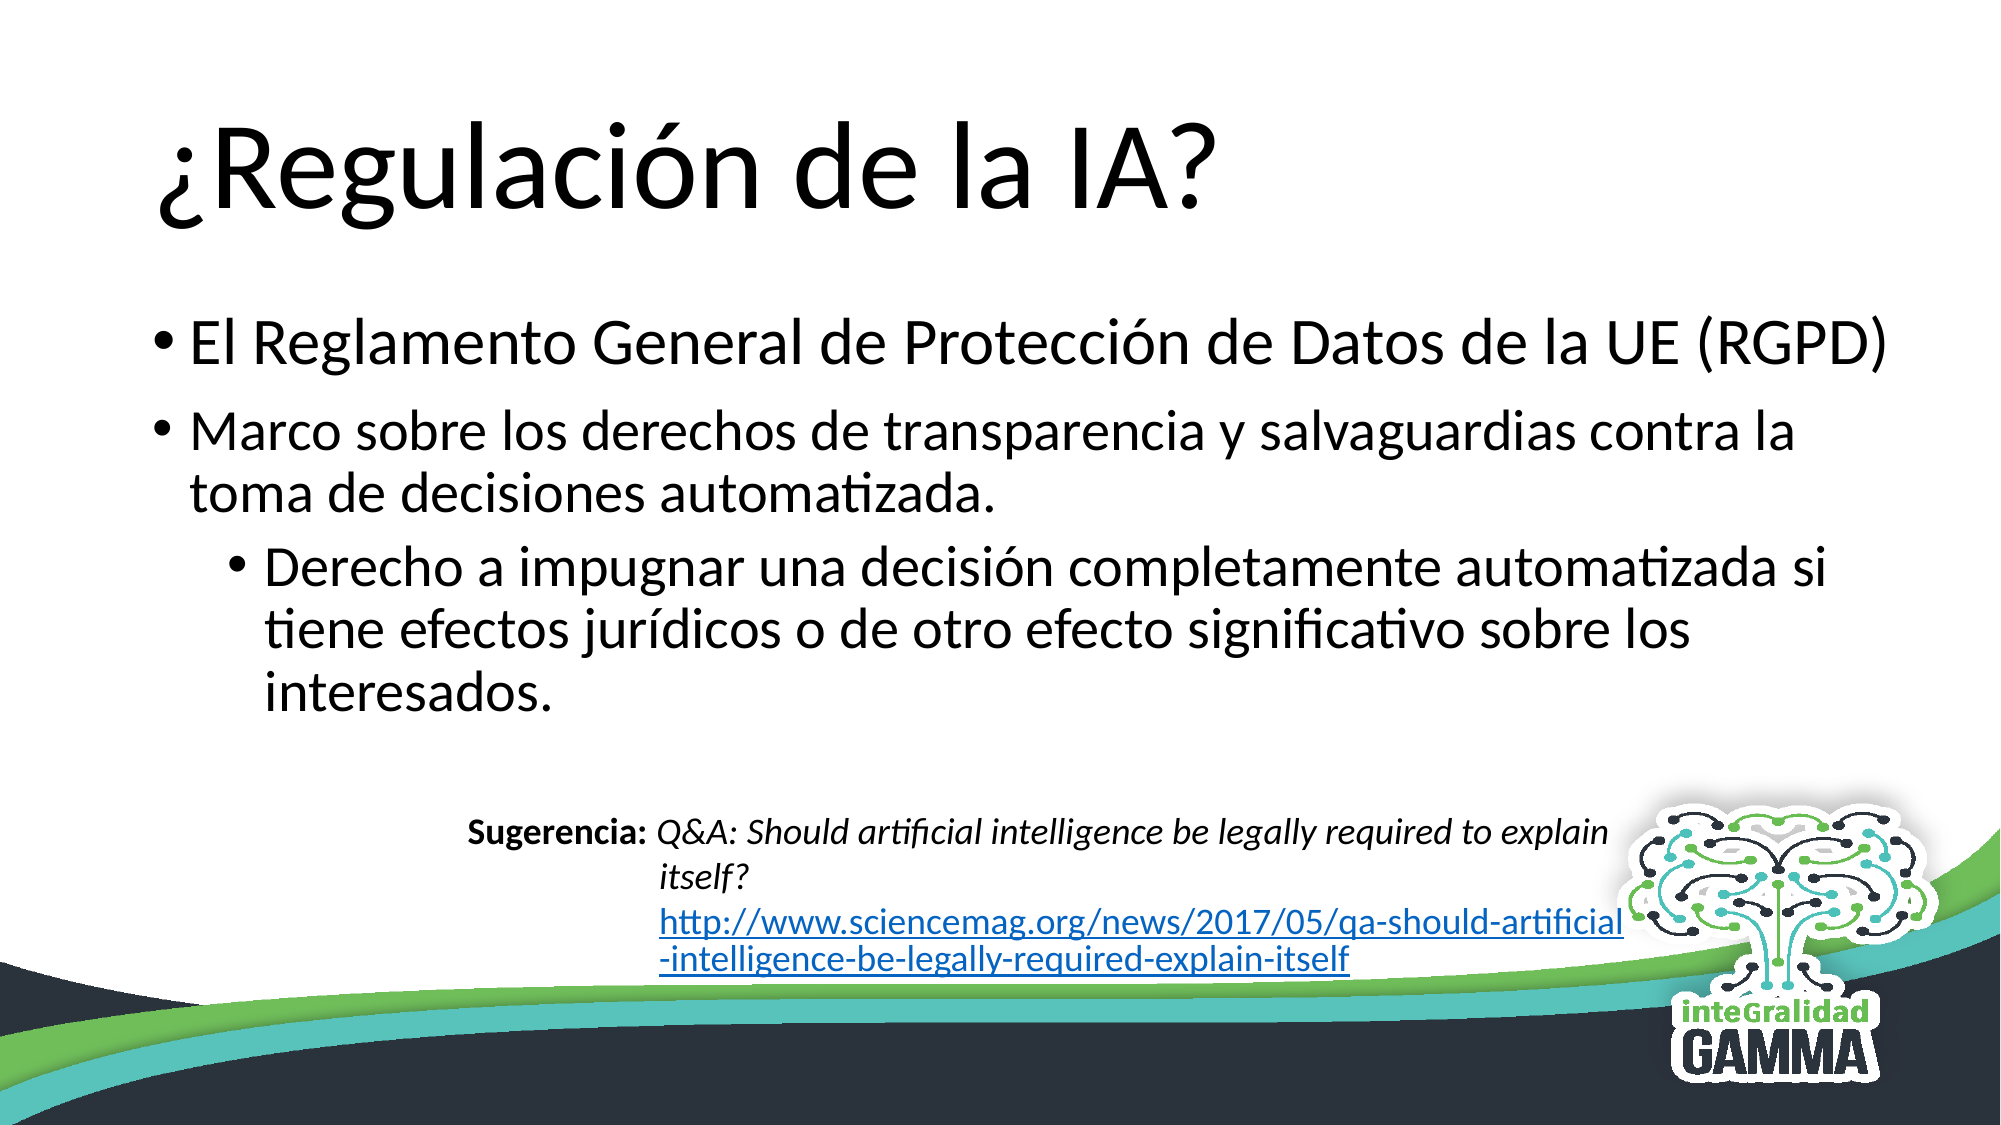

# ¿Regulación de la IA?
El Reglamento General de Protección de Datos de la UE (RGPD)
Marco sobre los derechos de transparencia y salvaguardias contra la toma de decisiones automatizada.
Derecho a impugnar una decisión completamente automatizada si tiene efectos jurídicos o de otro efecto significativo sobre los interesados.

Sugerencia: Q&A: Should artificial intelligence be legally required to explain itself? http://www.sciencemag.org/news/2017/05/qa-should-artificial-intelligence-be-legally-required-explain-itself